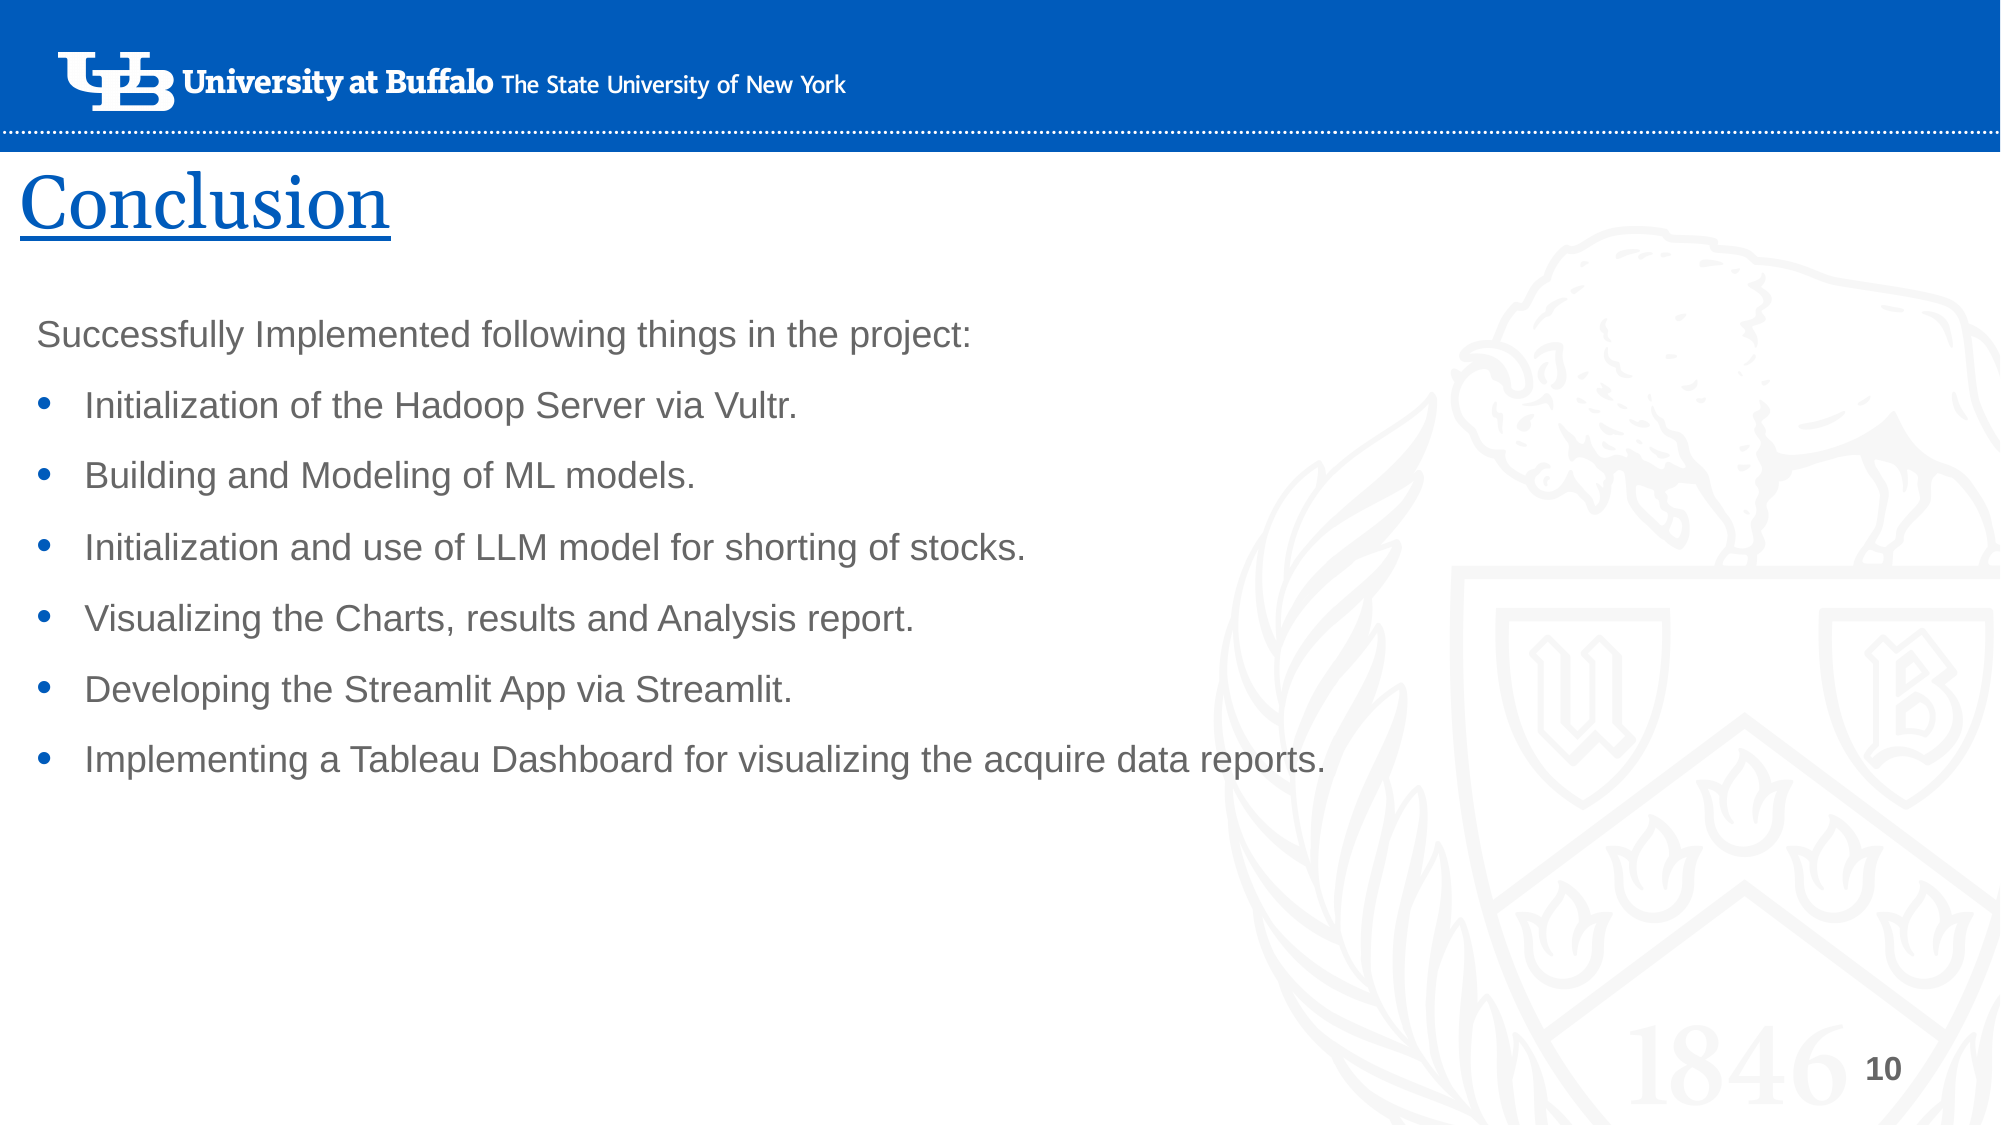

# Conclusion
Successfully Implemented following things in the project:
 Initialization of the Hadoop Server via Vultr.
 Building and Modeling of ML models.
 Initialization and use of LLM model for shorting of stocks.
 Visualizing the Charts, results and Analysis report.
 Developing the Streamlit App via Streamlit.
 Implementing a Tableau Dashboard for visualizing the acquire data reports.
10